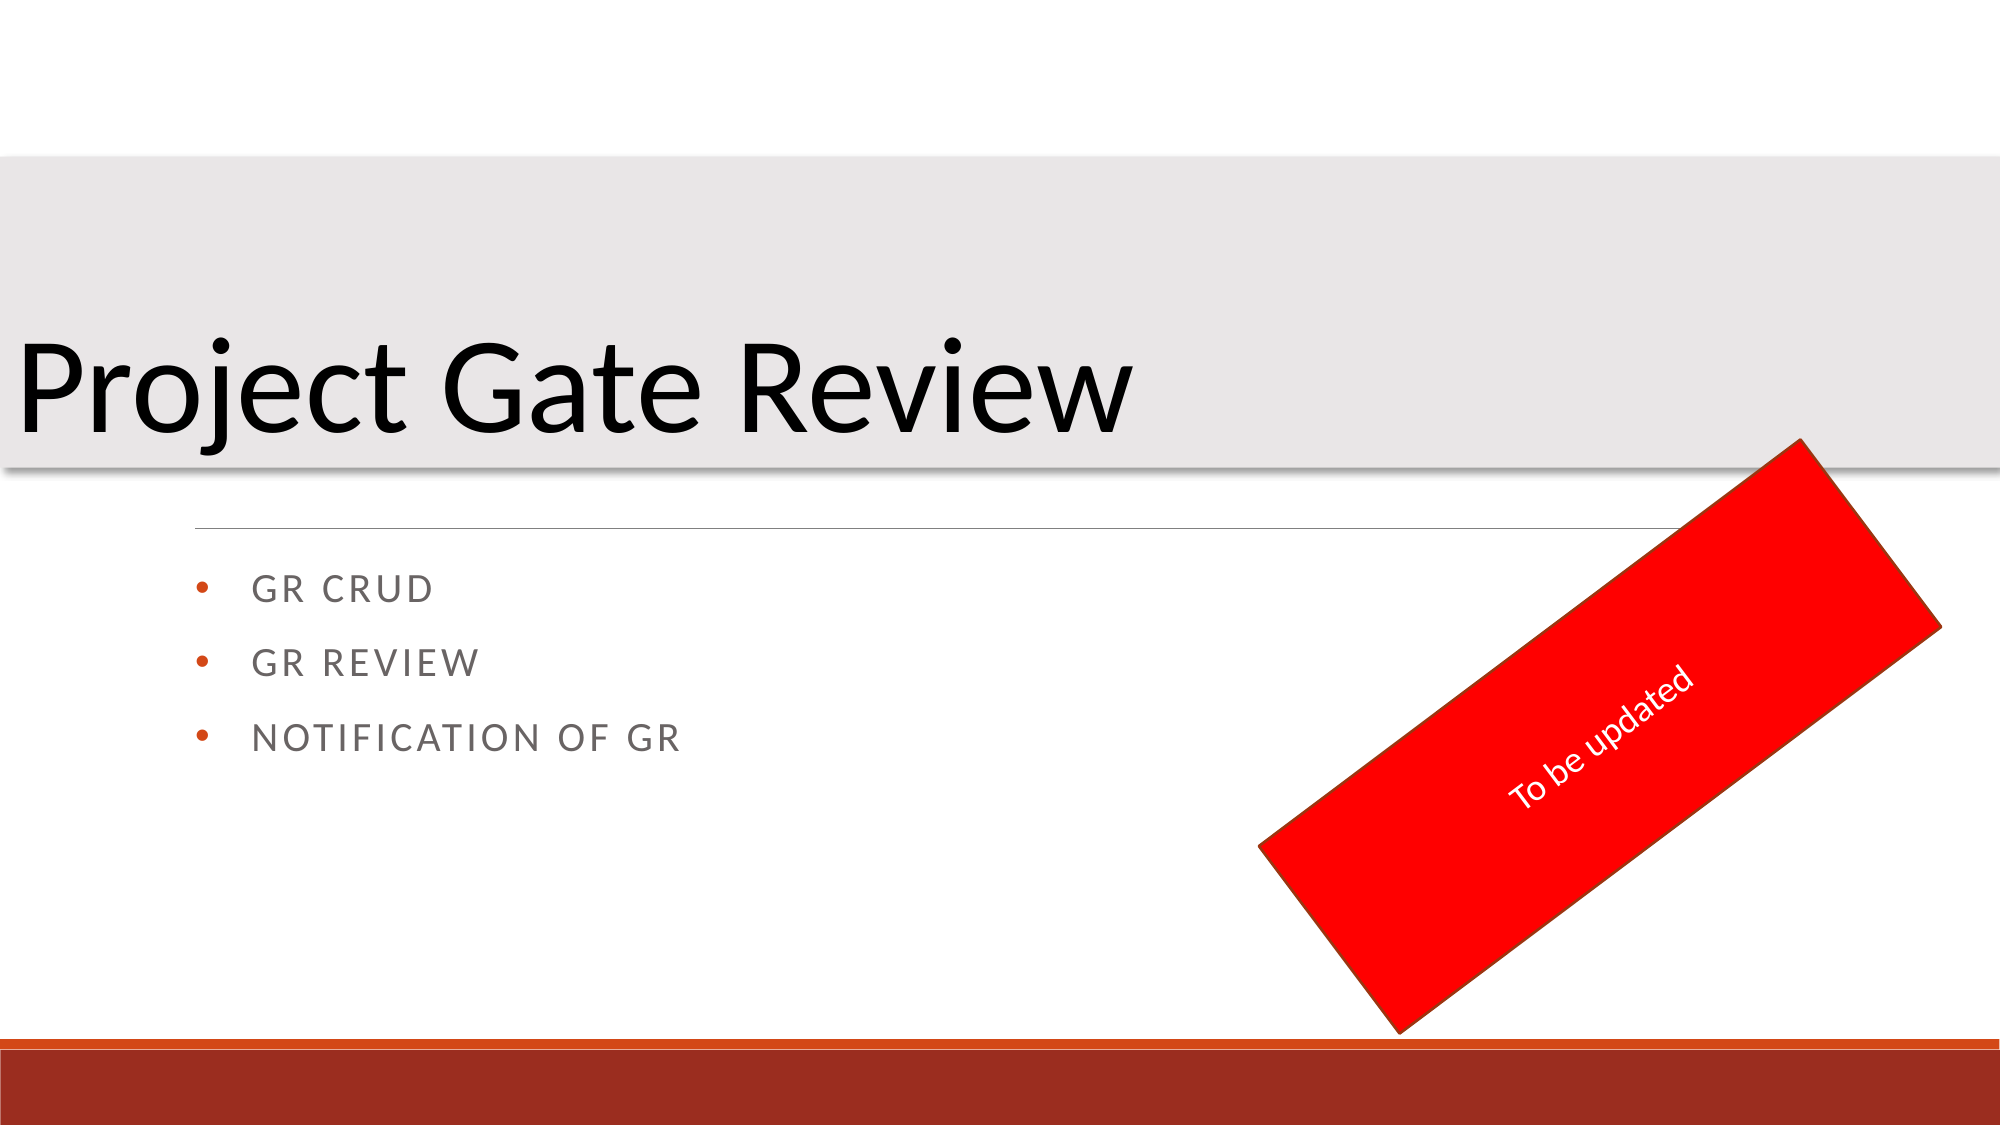

# Project Gate Review
GR CRUD
GR review
Notification of gr
To be updated